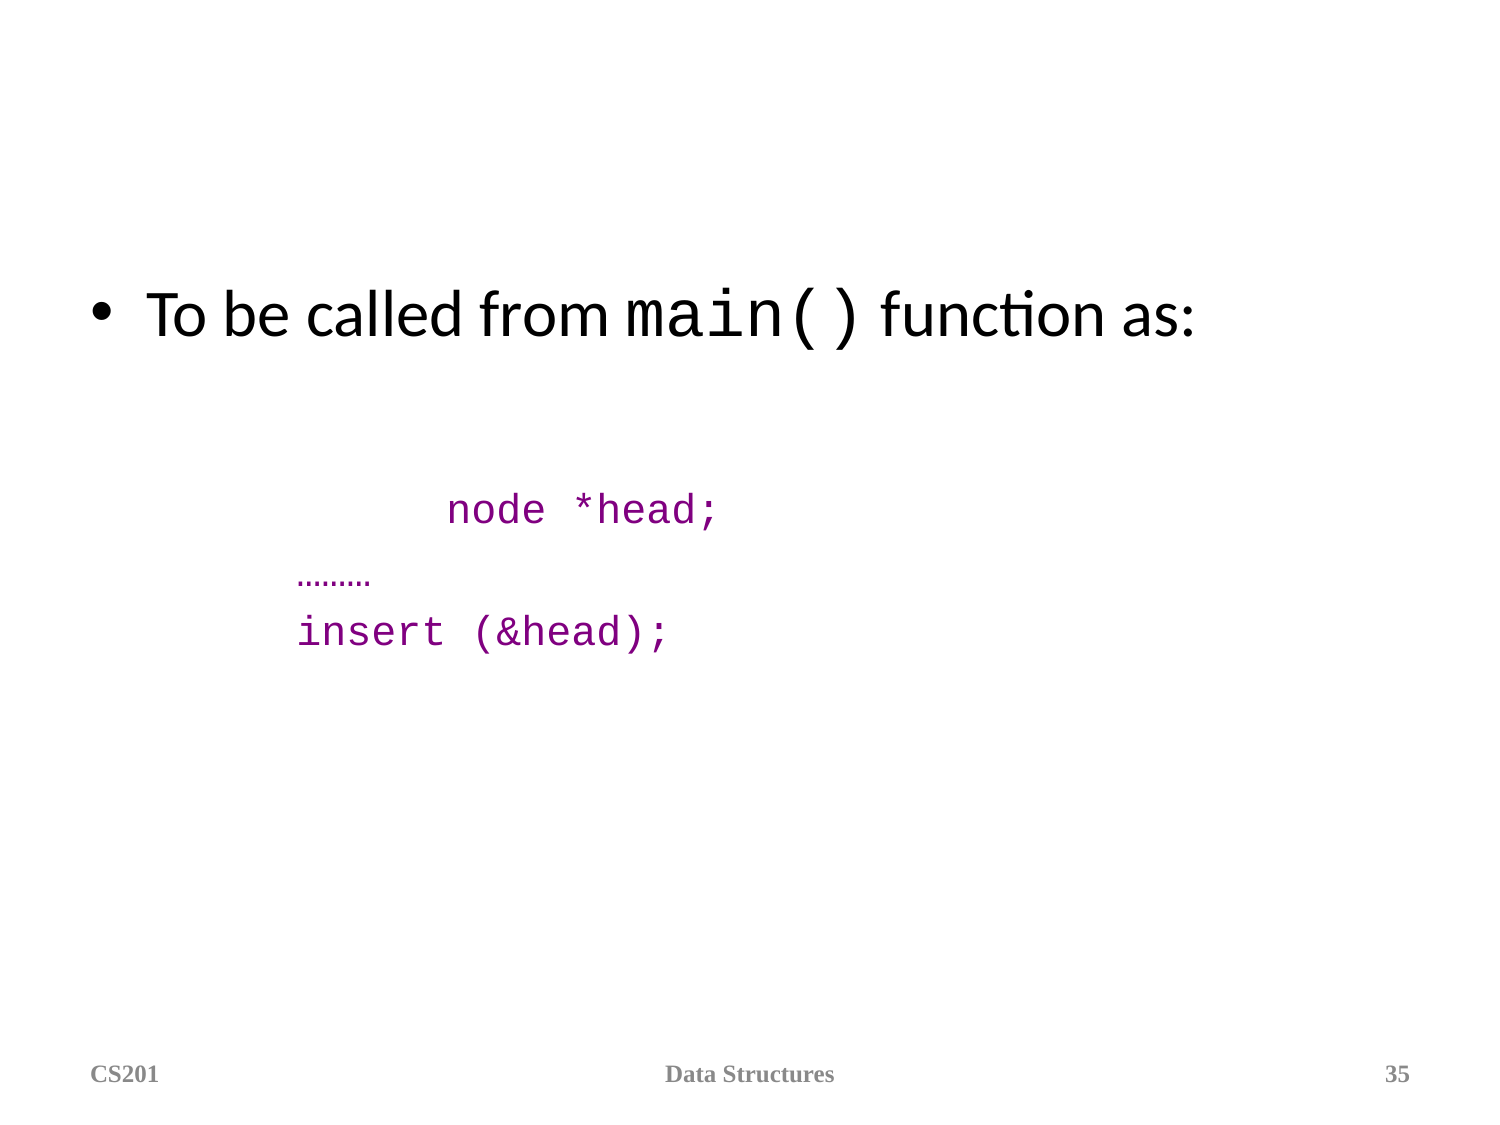

#
To be called from main() function as:

	    		node *head;
      	………
      	insert (&head);
CS201
Data Structures
35